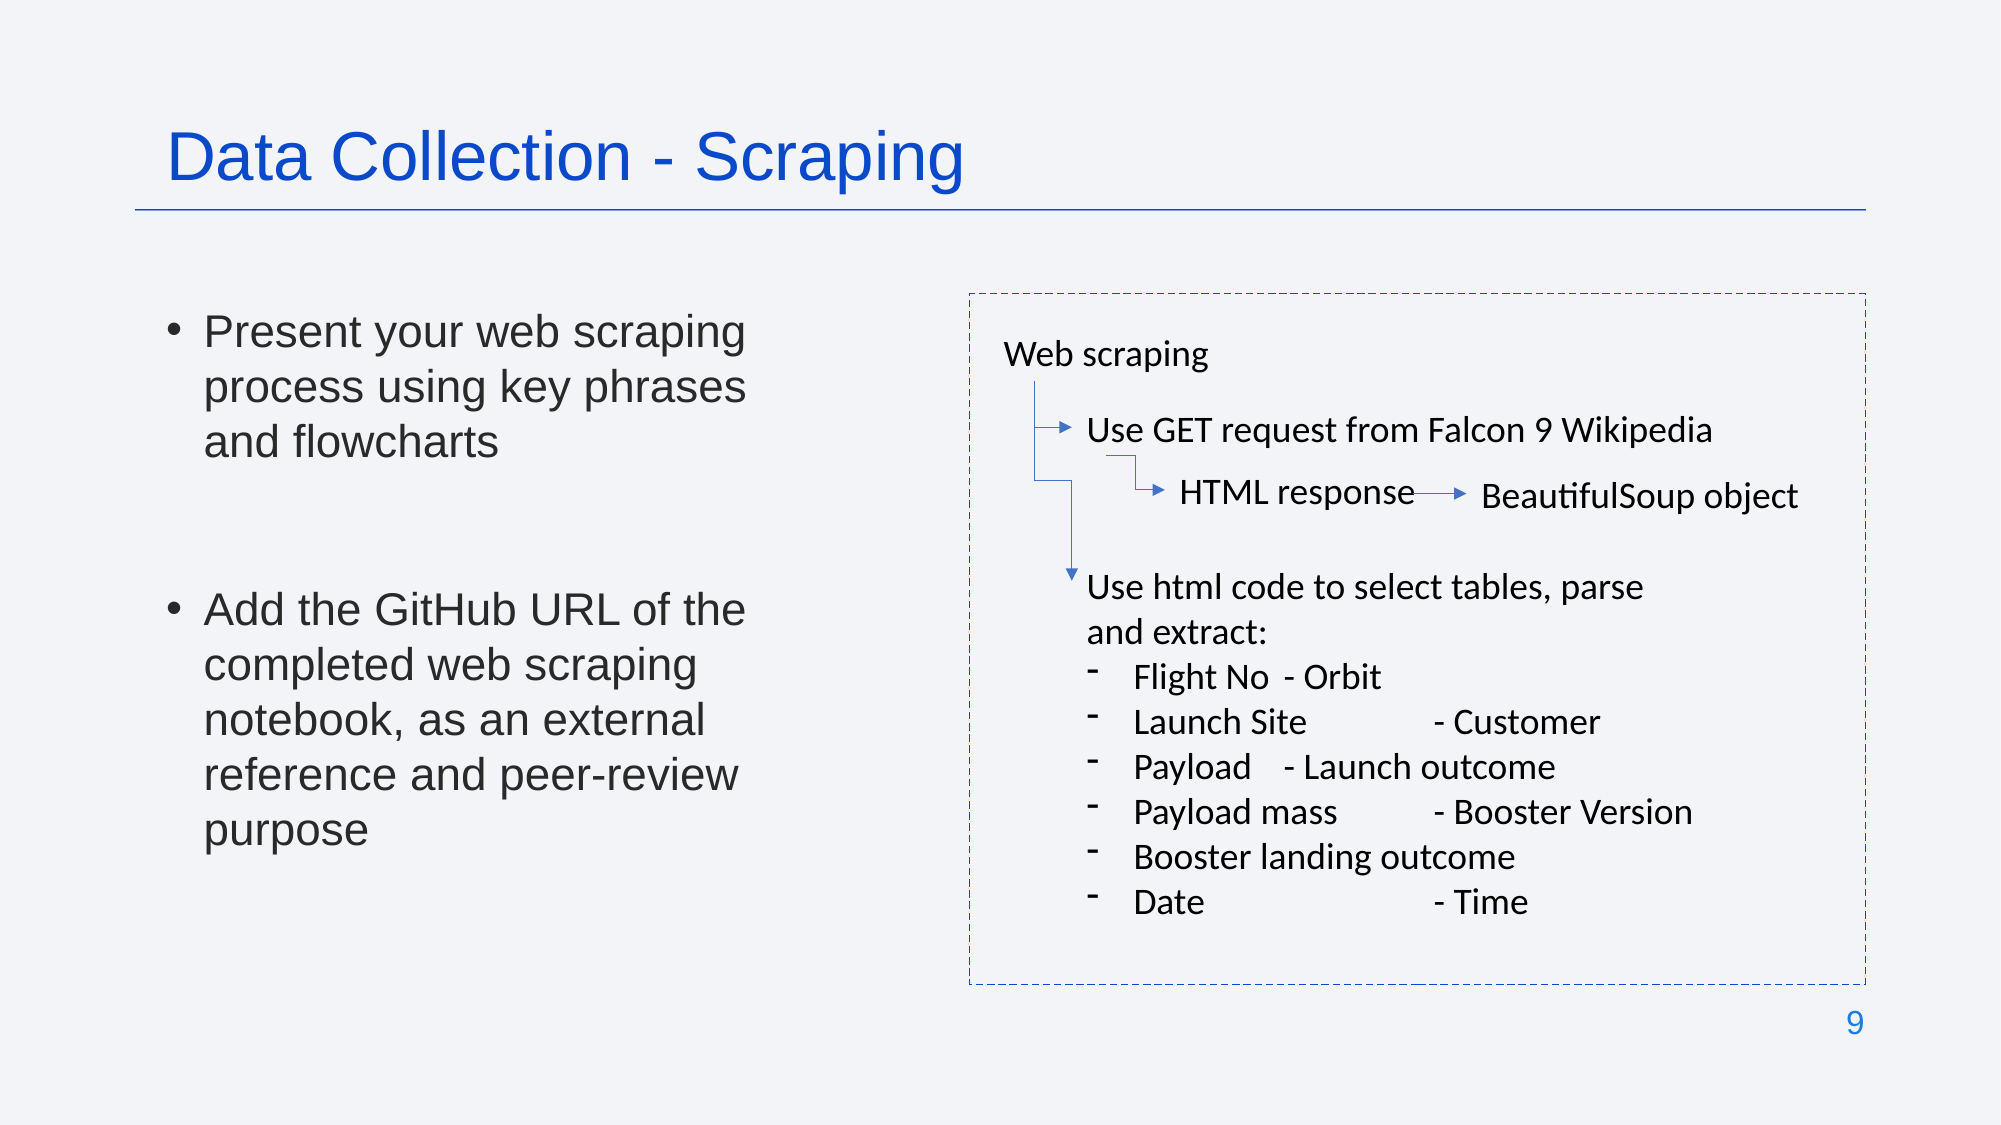

Data Collection - Scraping
Present your web scraping process using key phrases and flowcharts

Add the GitHub URL of the completed web scraping notebook, as an external reference and peer-review purpose

Web scraping
Use GET request from Falcon 9 Wikipedia
HTML response
BeautifulSoup object
Use html code to select tables, parse and extract:
Flight No	- Orbit
Launch Site	- Customer
Payload	- Launch outcome
Payload mass 	- Booster Version
Booster landing outcome
Date 		- Time
9